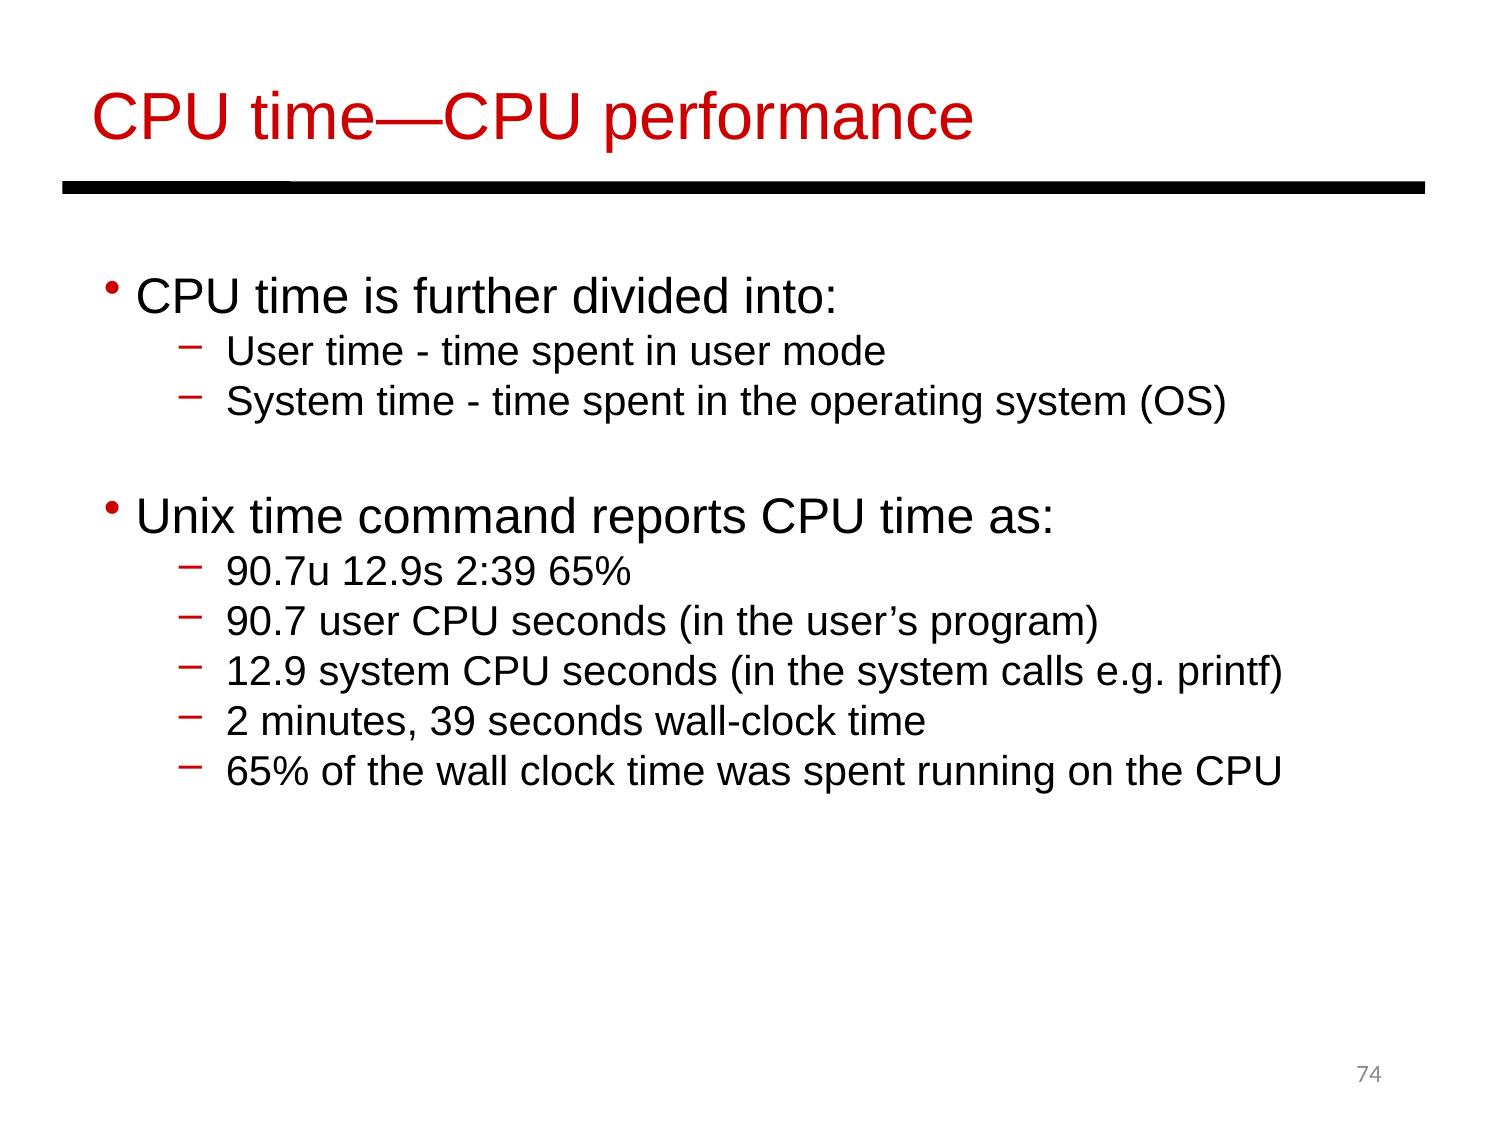

CPU time—CPU performance

 CPU time is further divided into:
User time - time spent in user mode
System time - time spent in the operating system (OS)

 Unix time command reports CPU time as:
90.7u 12.9s 2:39 65%
90.7 user CPU seconds (in the user’s program)
12.9 system CPU seconds (in the system calls e.g. printf)
2 minutes, 39 seconds wall-clock time
65% of the wall clock time was spent running on the CPU

74